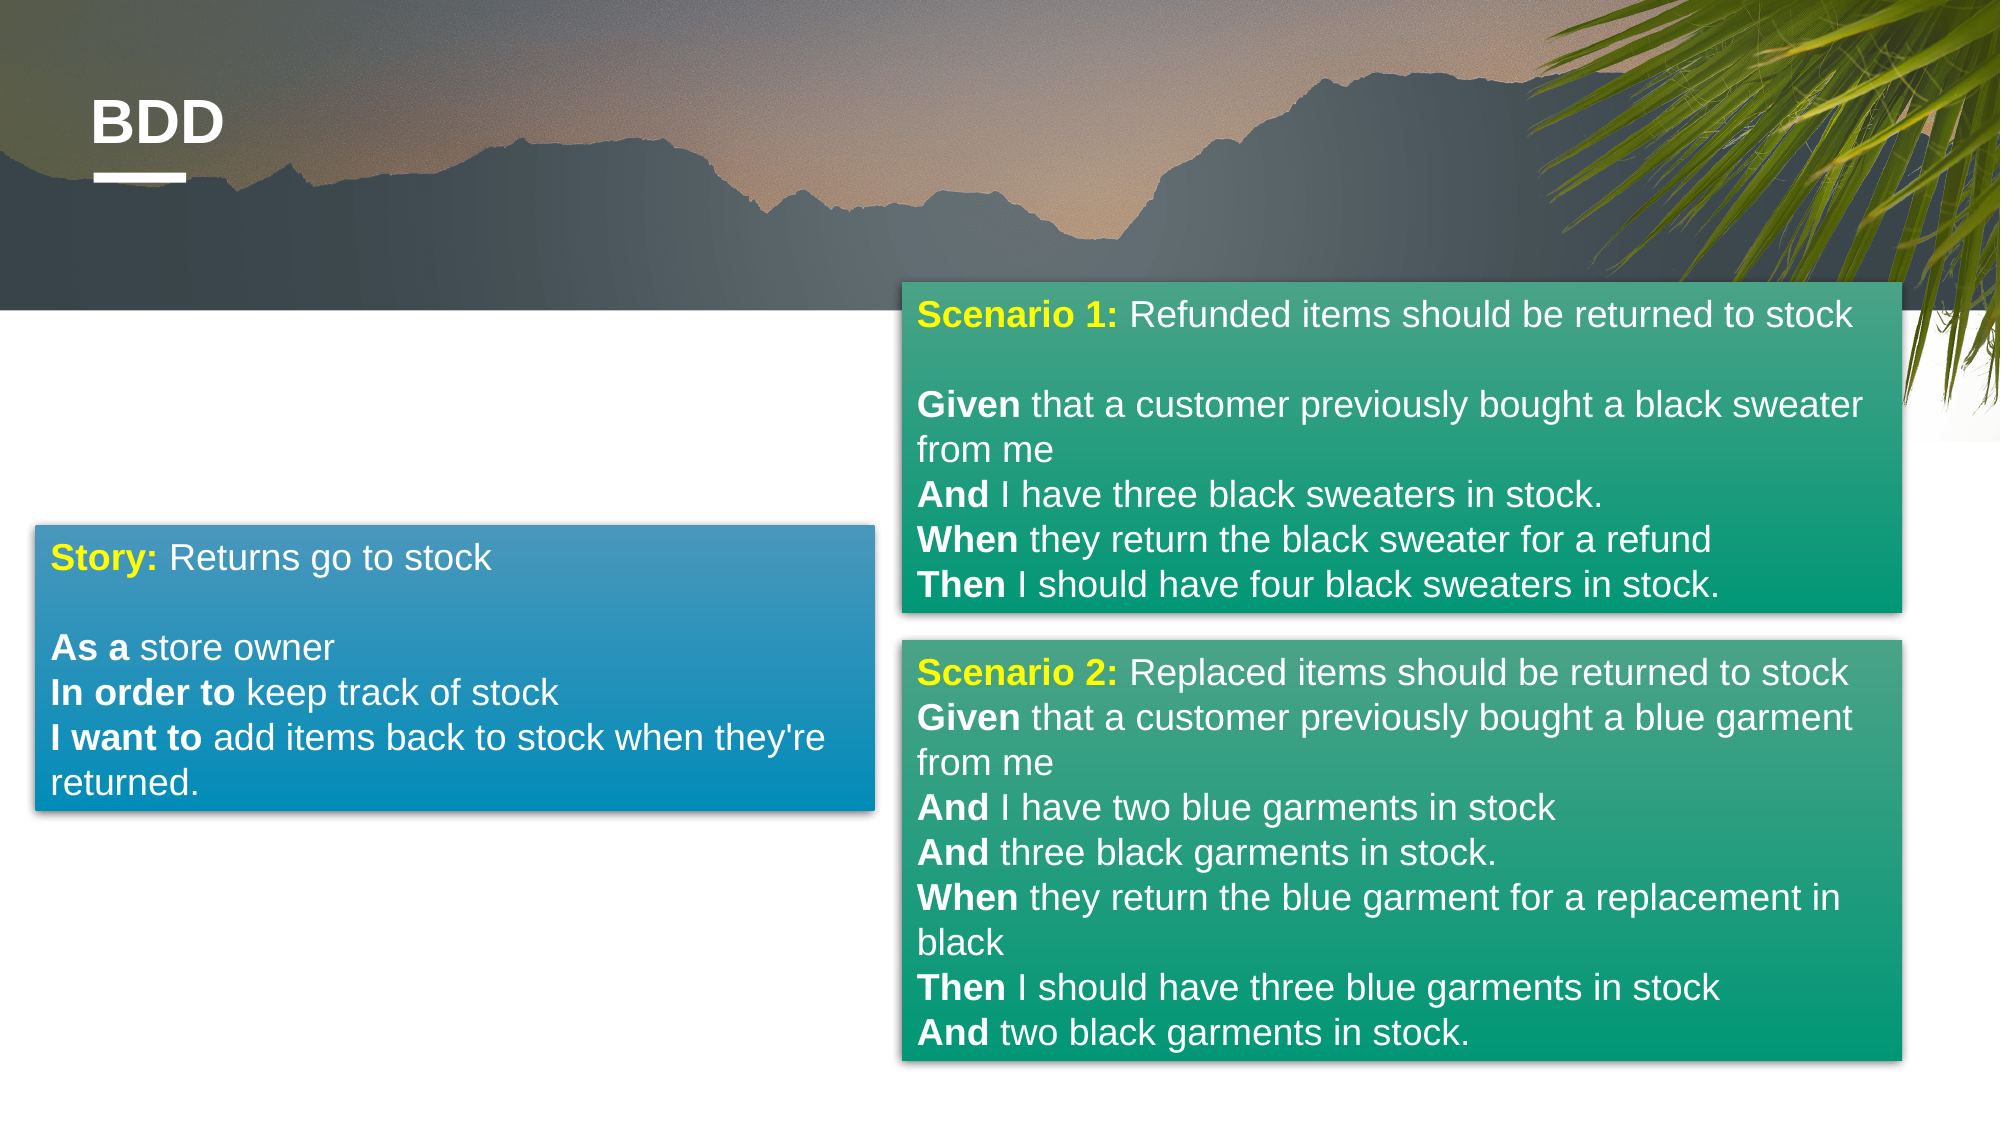

# BDD
Scenario 1: Refunded items should be returned to stock

Given that a customer previously bought a black sweater from me
And I have three black sweaters in stock.
When they return the black sweater for a refund
Then I should have four black sweaters in stock.
Story: Returns go to stock

As a store owner
In order to keep track of stock
I want to add items back to stock when they're returned.
Scenario 2: Replaced items should be returned to stock
Given that a customer previously bought a blue garment from me
And I have two blue garments in stock
And three black garments in stock.
When they return the blue garment for a replacement in black
Then I should have three blue garments in stock
And two black garments in stock.